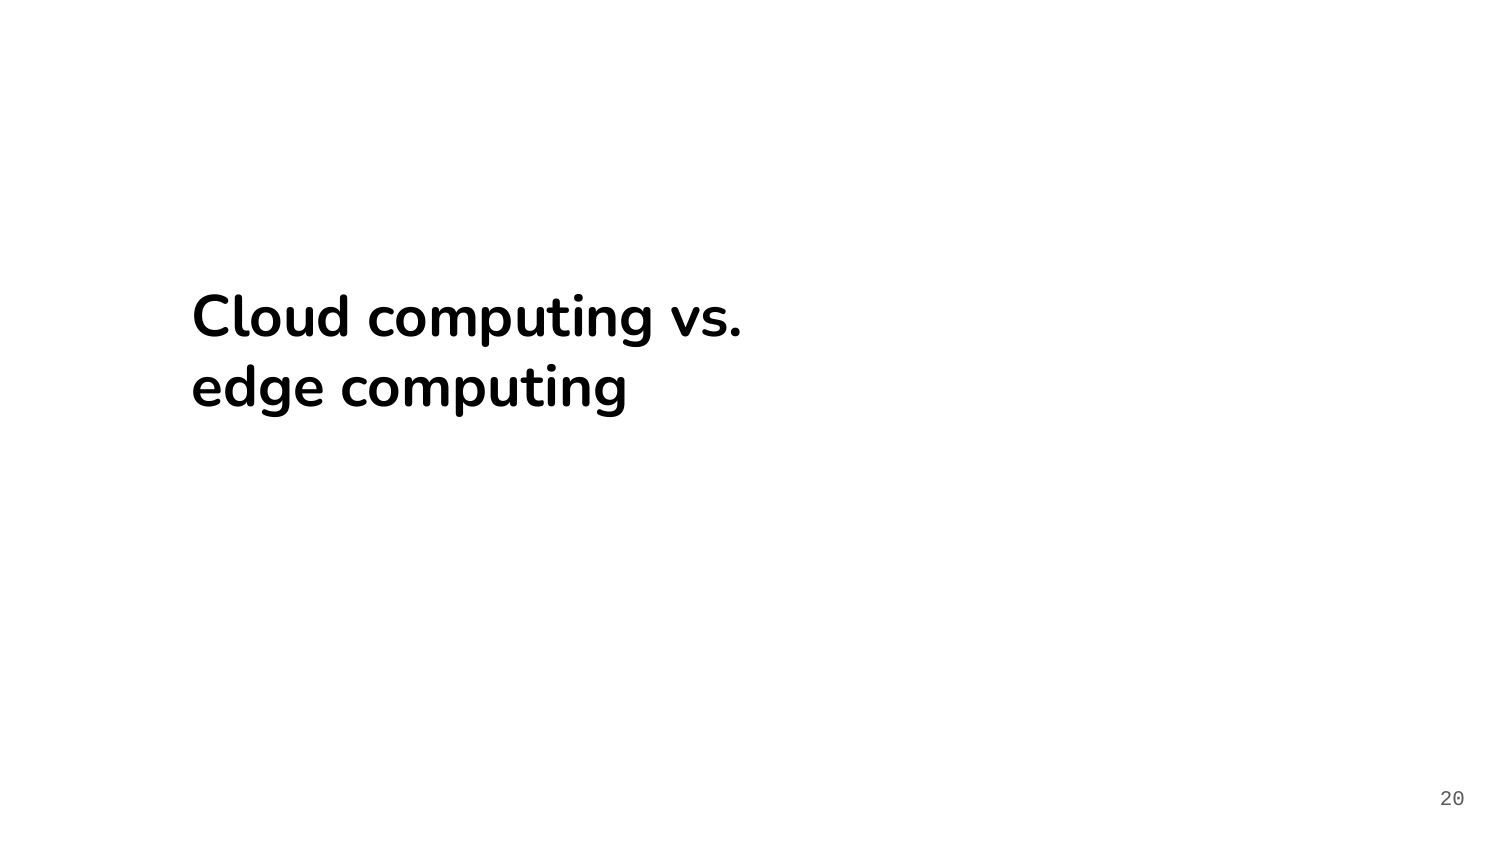

# Cloud computing vs. edge computing
20